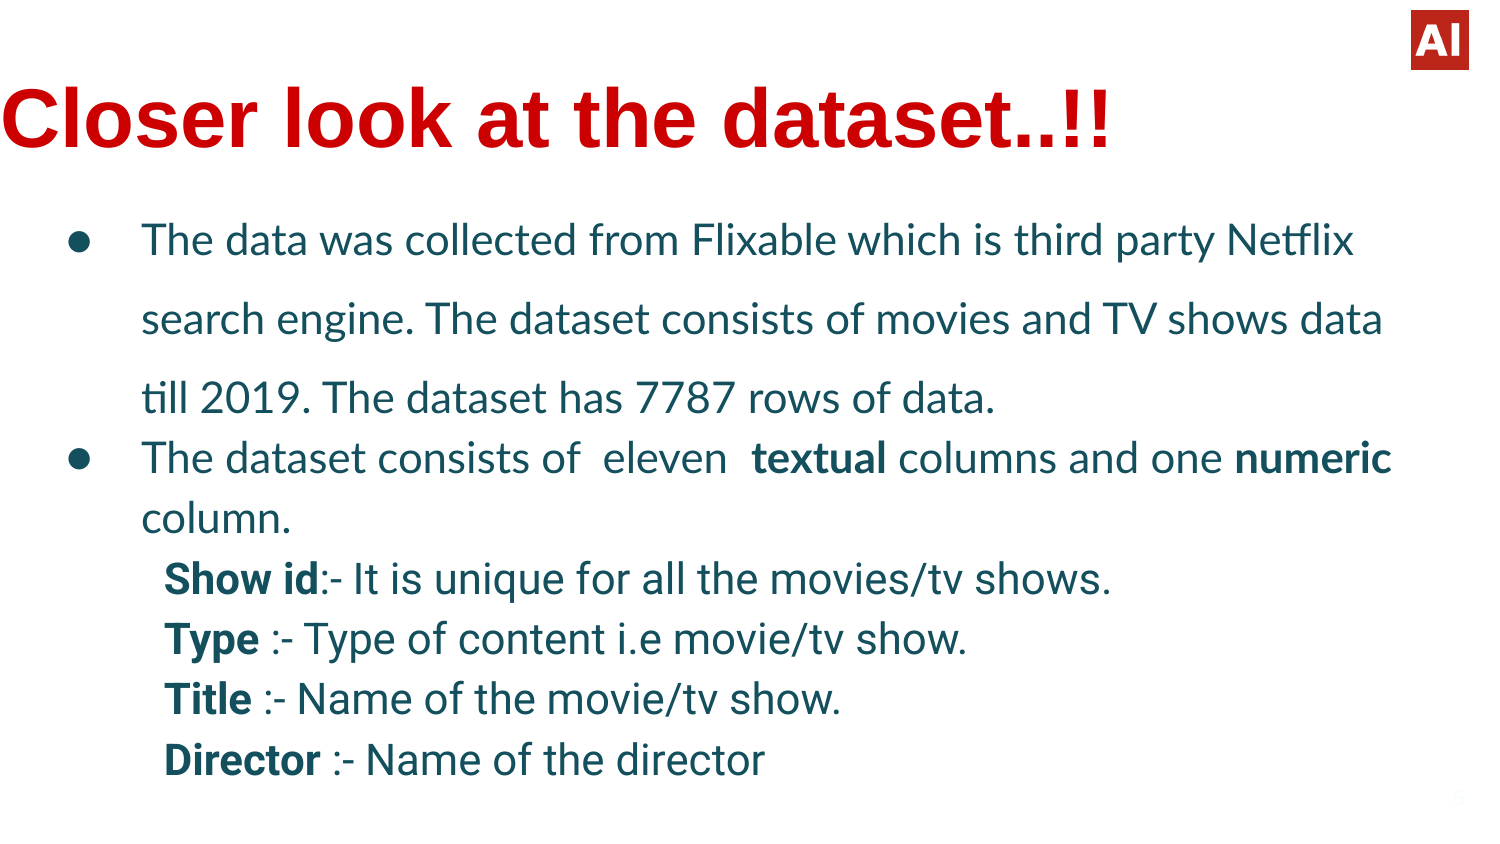

# Closer look at the dataset..!!
The data was collected from Flixable which is third party Netflix search engine. The dataset consists of movies and TV shows data till 2019. The dataset has 7787 rows of data.
The dataset consists of  eleven  textual columns and one numeric column.
Show id:- It is unique for all the movies/tv shows.
Type :- Type of content i.e movie/tv show.
Title :- Name of the movie/tv show.
Director :- Name of the director
5